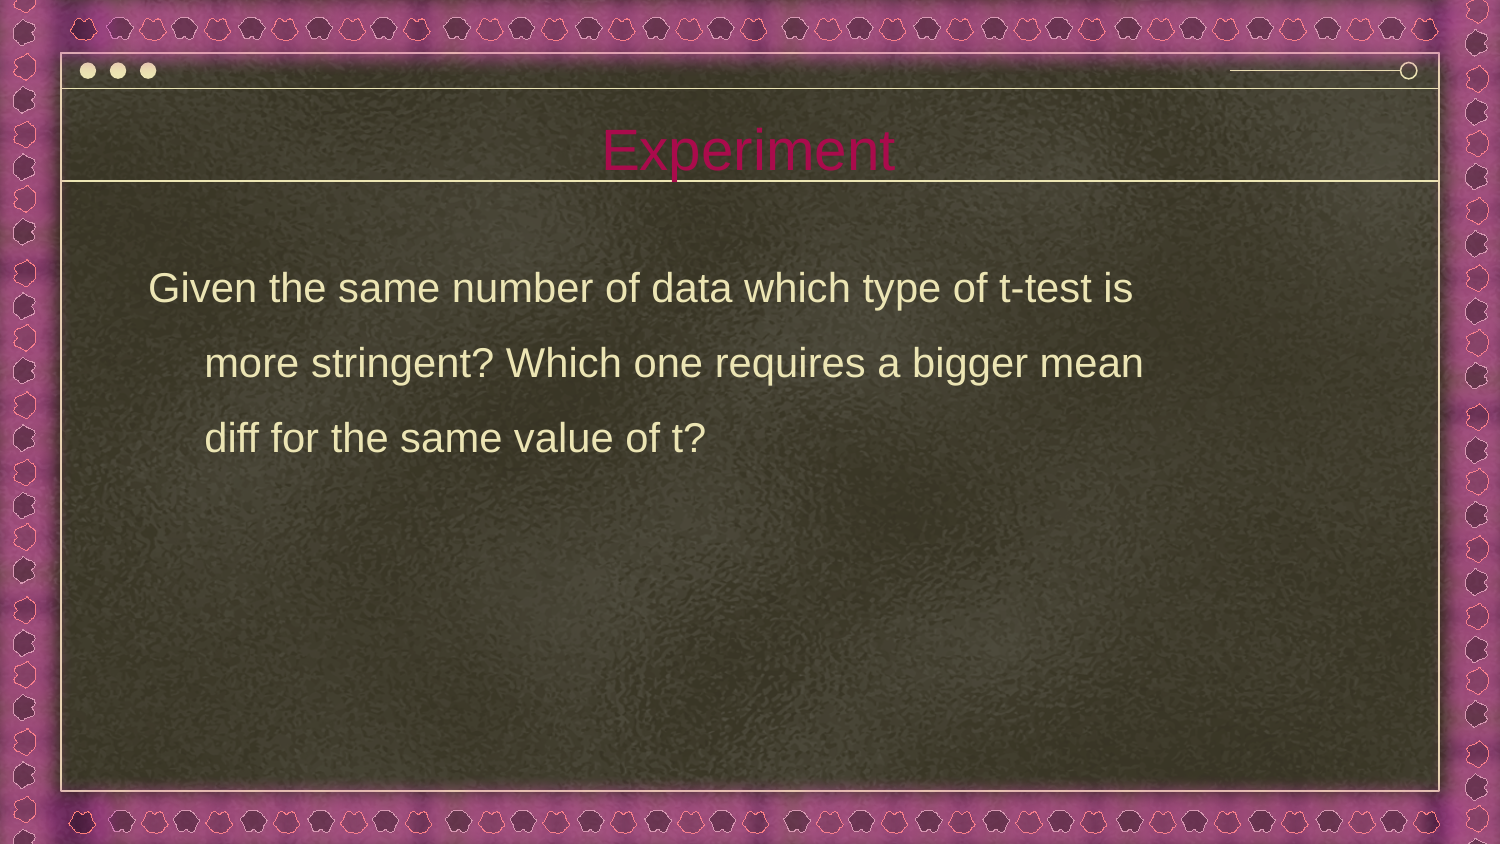

# Experiment
Given the same number of data which type of t-test is more stringent? Which one requires a bigger mean diff for the same value of t?